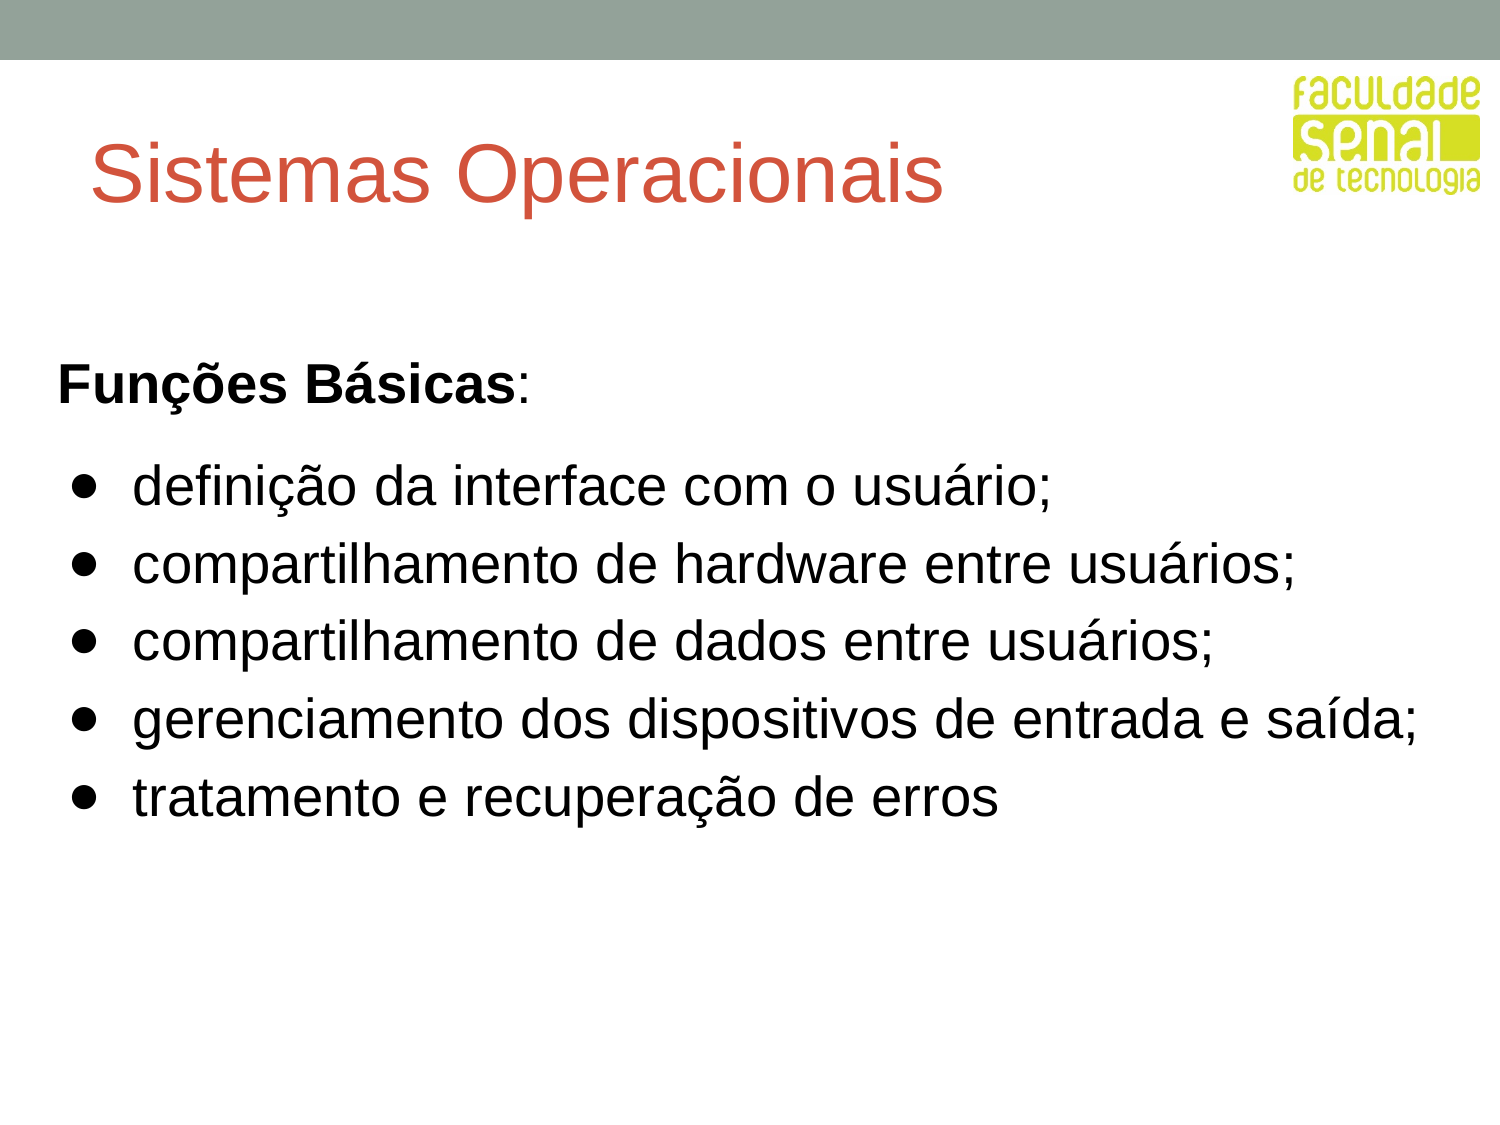

Sistemas Operacionais
Funções Básicas:
definição da interface com o usuário;
compartilhamento de hardware entre usuários;
compartilhamento de dados entre usuários;
gerenciamento dos dispositivos de entrada e saída;
tratamento e recuperação de erros